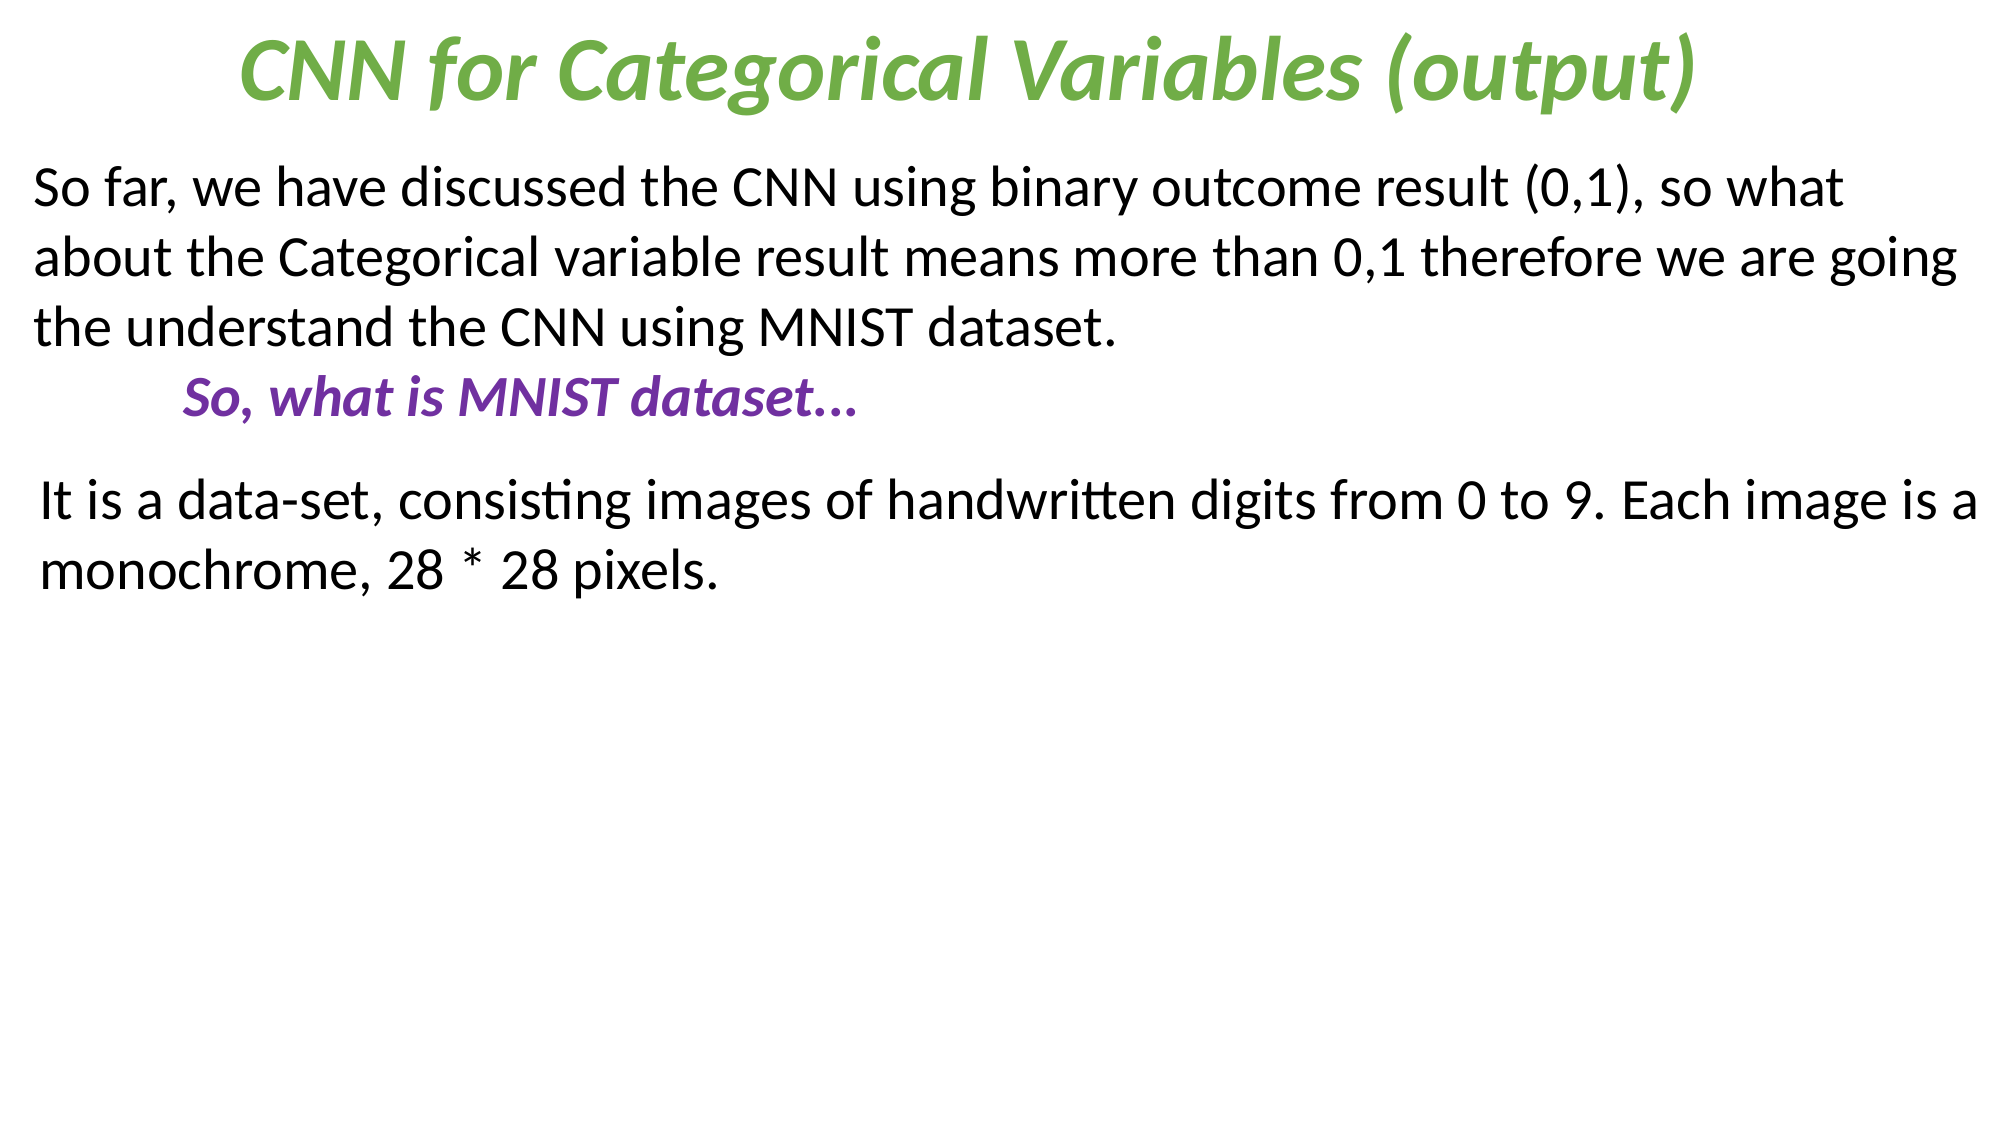

CNN for Categorical Variables (output)
So far, we have discussed the CNN using binary outcome result (0,1), so what about the Categorical variable result means more than 0,1 therefore we are going the understand the CNN using MNIST dataset.
	So, what is MNIST dataset...
It is a data-set, consisting images of handwritten digits from 0 to 9. Each image is a monochrome, 28 * 28 pixels.